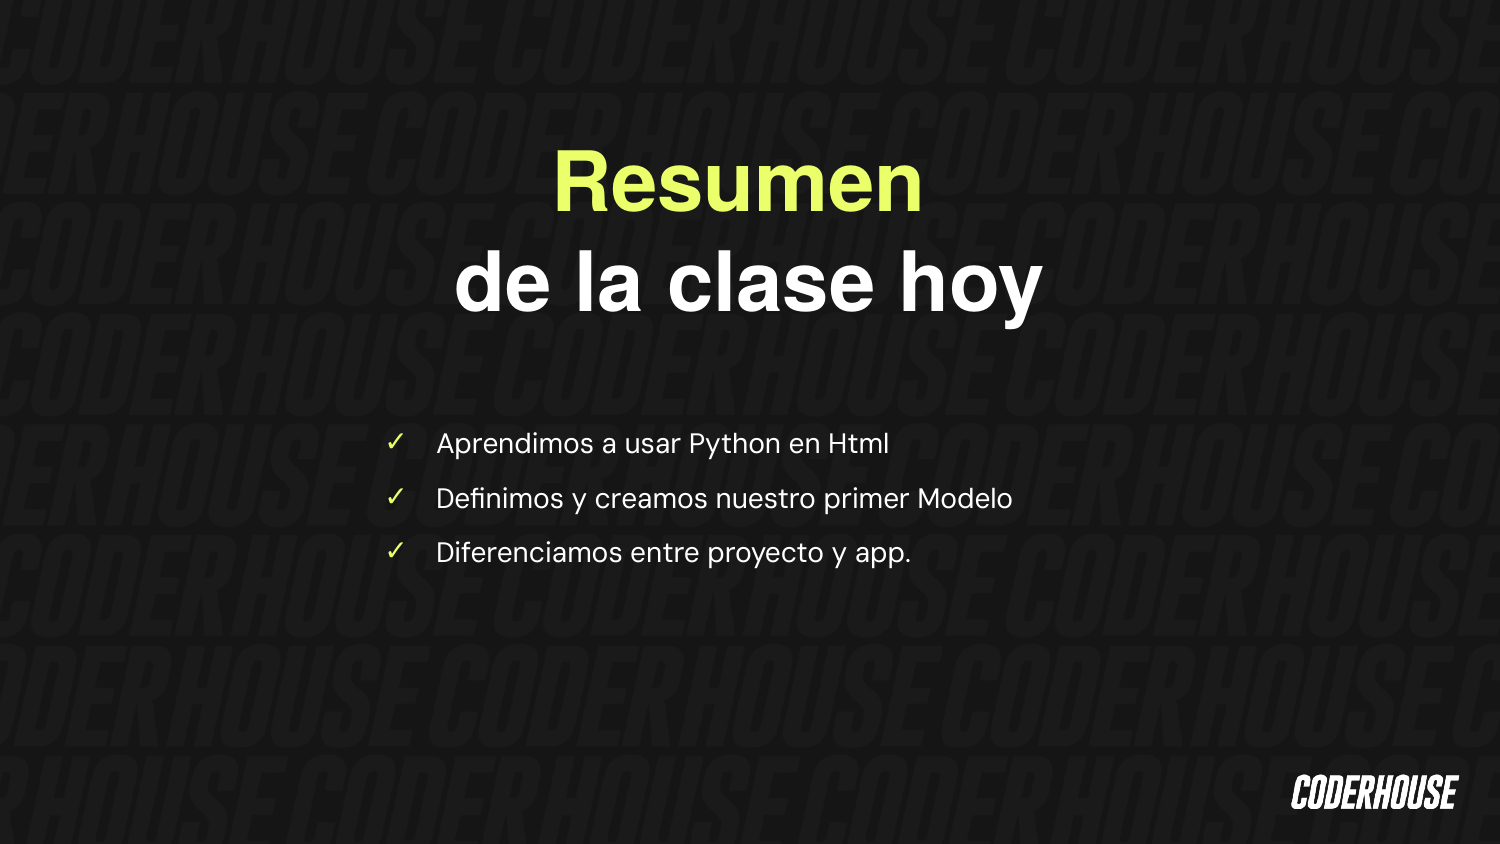

Resumen
de la clase hoy
Aprendimos a usar Python en Html
Definimos y creamos nuestro primer Modelo
Diferenciamos entre proyecto y app.